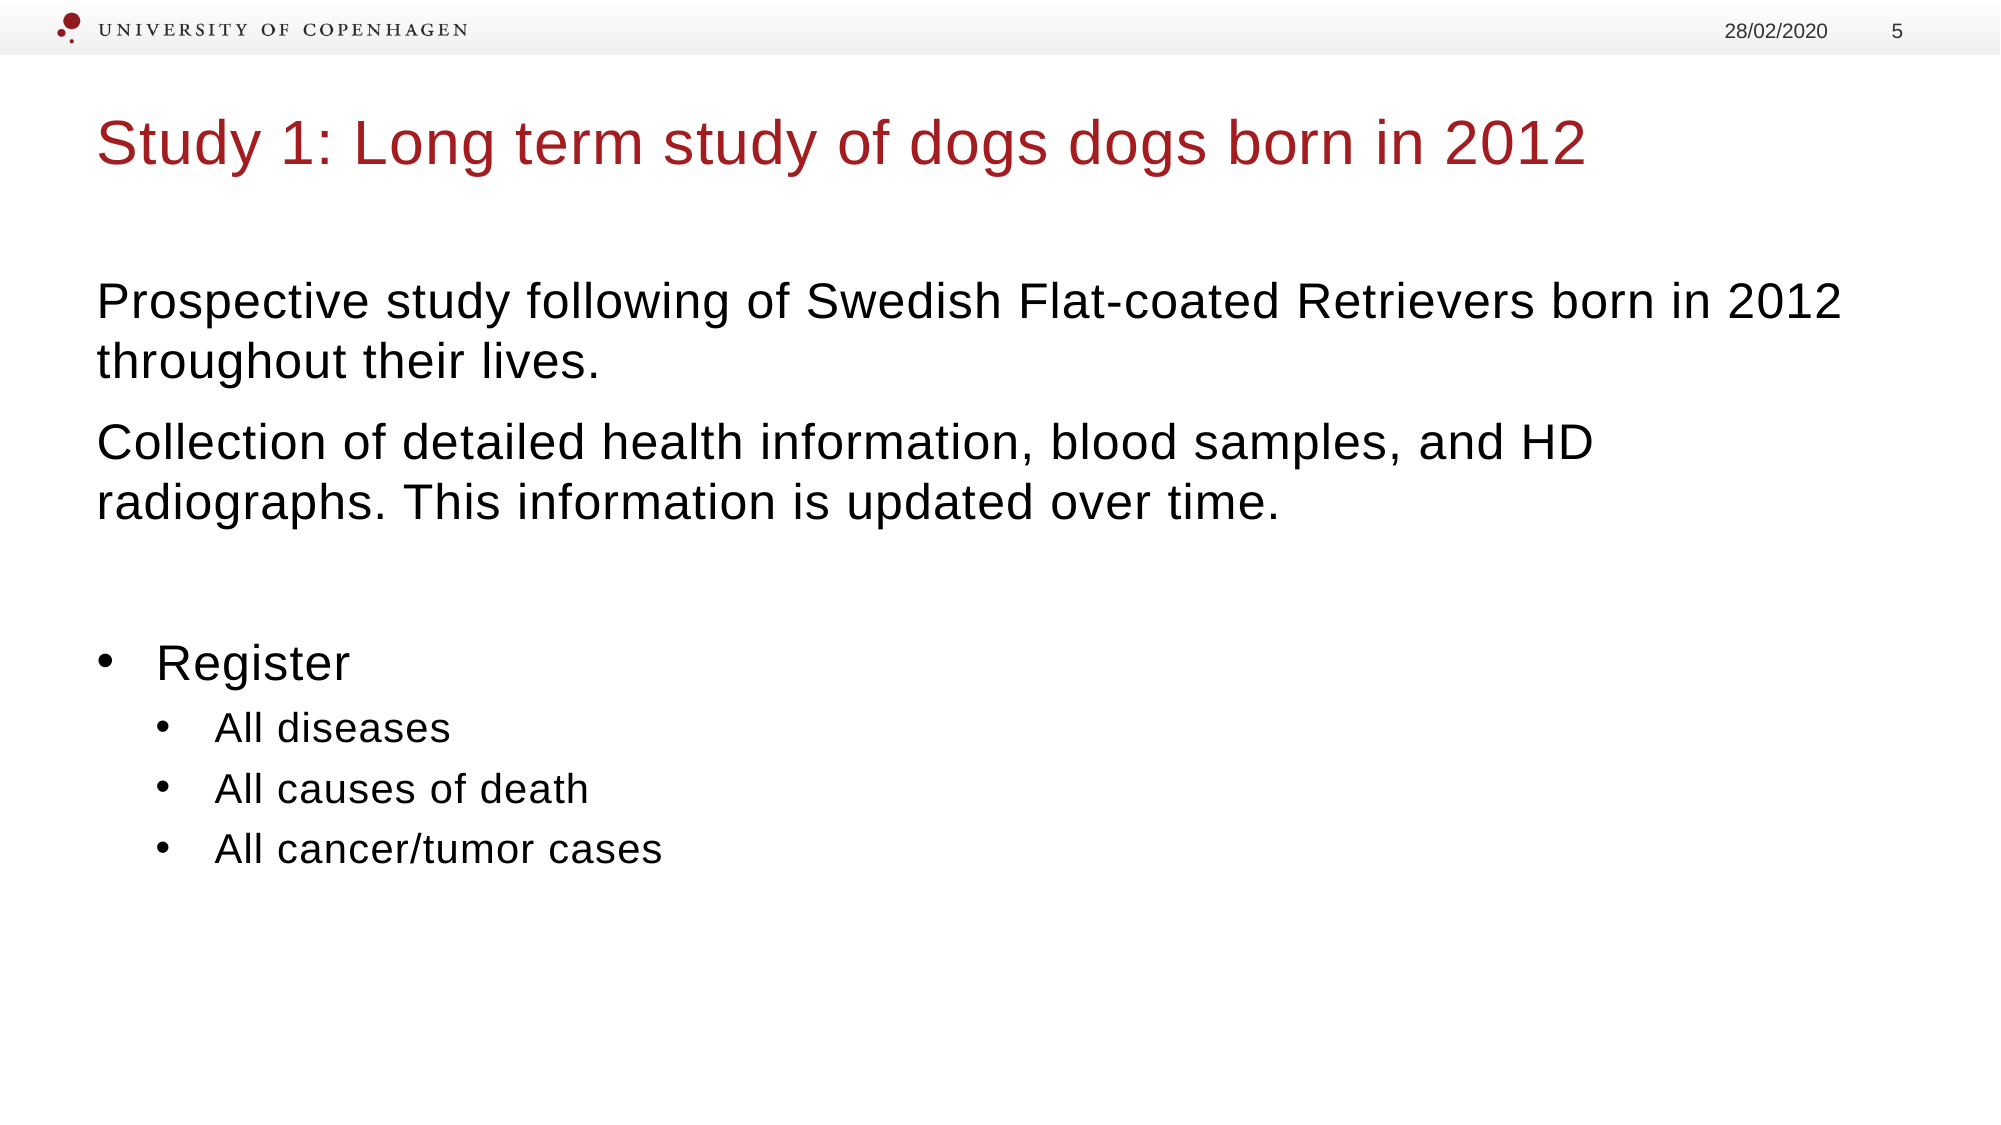

28/02/2020
5
# Study 1: Long term study of dogs dogs born in 2012
Prospective study following of Swedish Flat-coated Retrievers born in 2012 throughout their lives.
Collection of detailed health information, blood samples, and HD radiographs. This information is updated over time.

Register
All diseases
All causes of death
All cancer/tumor cases